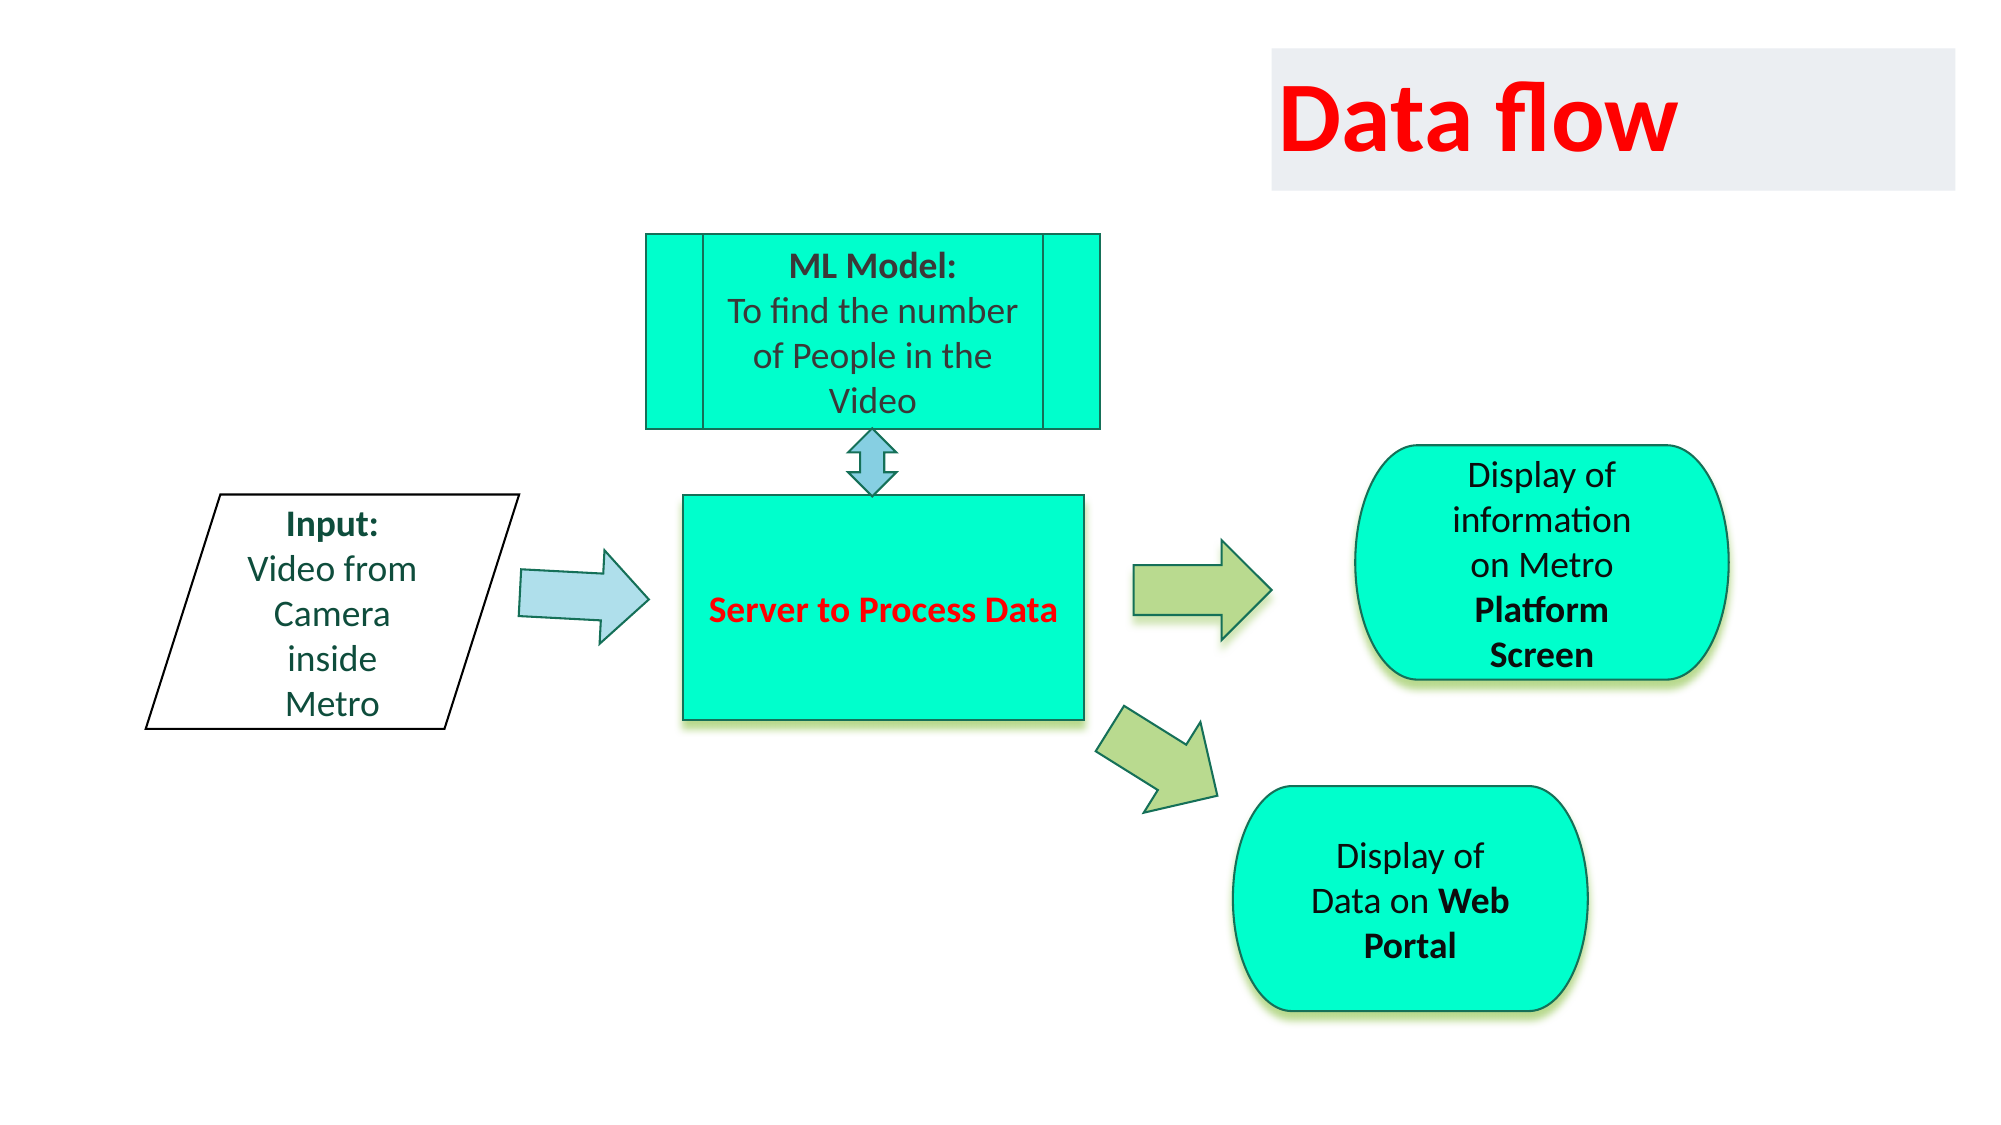

# Data flow
ML Model:
To find the number of People in the Video

Display of information on Metro Platform Screen

Input:
Video from Camera inside Metro

Server to Process Data

Display of Data on Web Portal